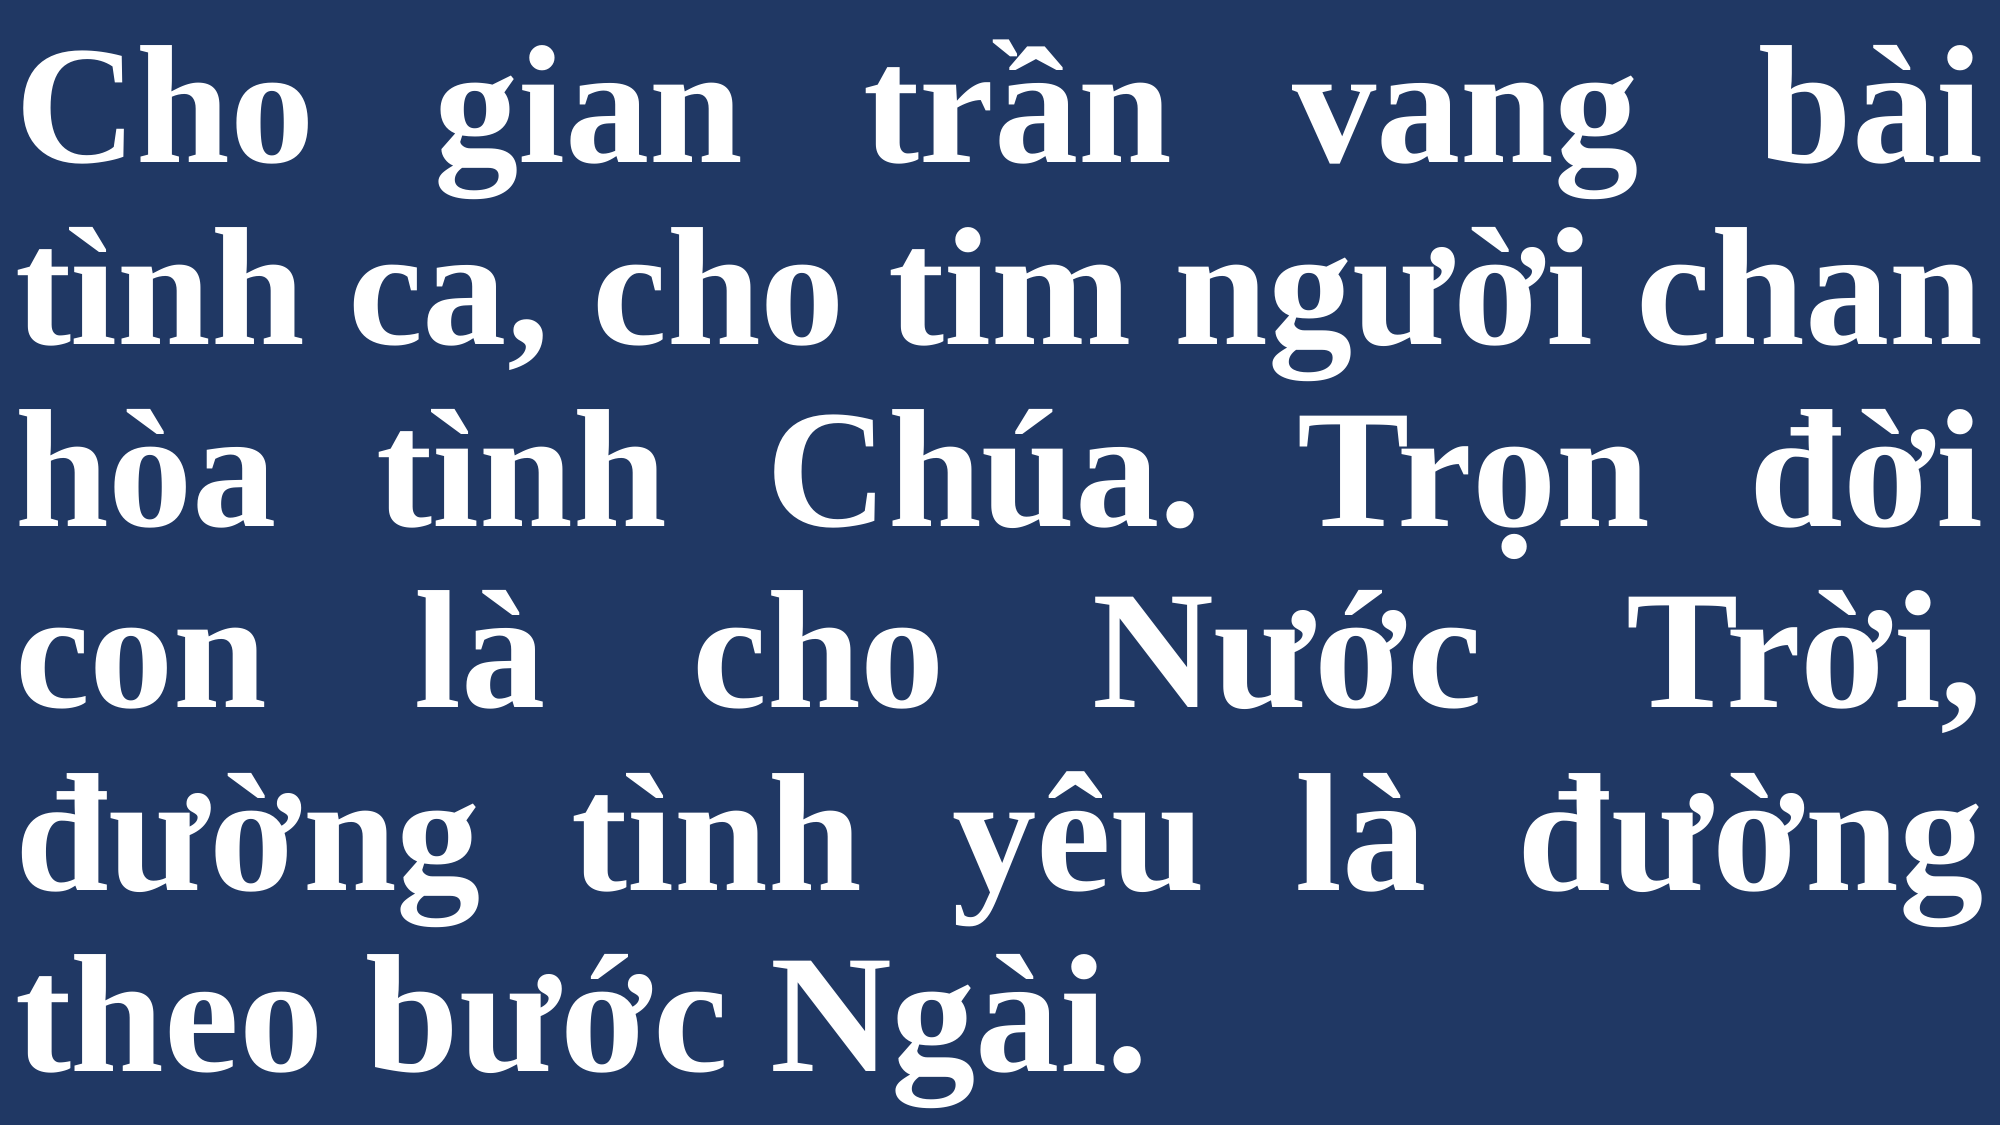

# Cho gian trần vang bài tình ca, cho tim người chan hòa tình Chúa. Trọn đời con là cho Nước Trời, đường tình yêu là đường theo bước Ngài.